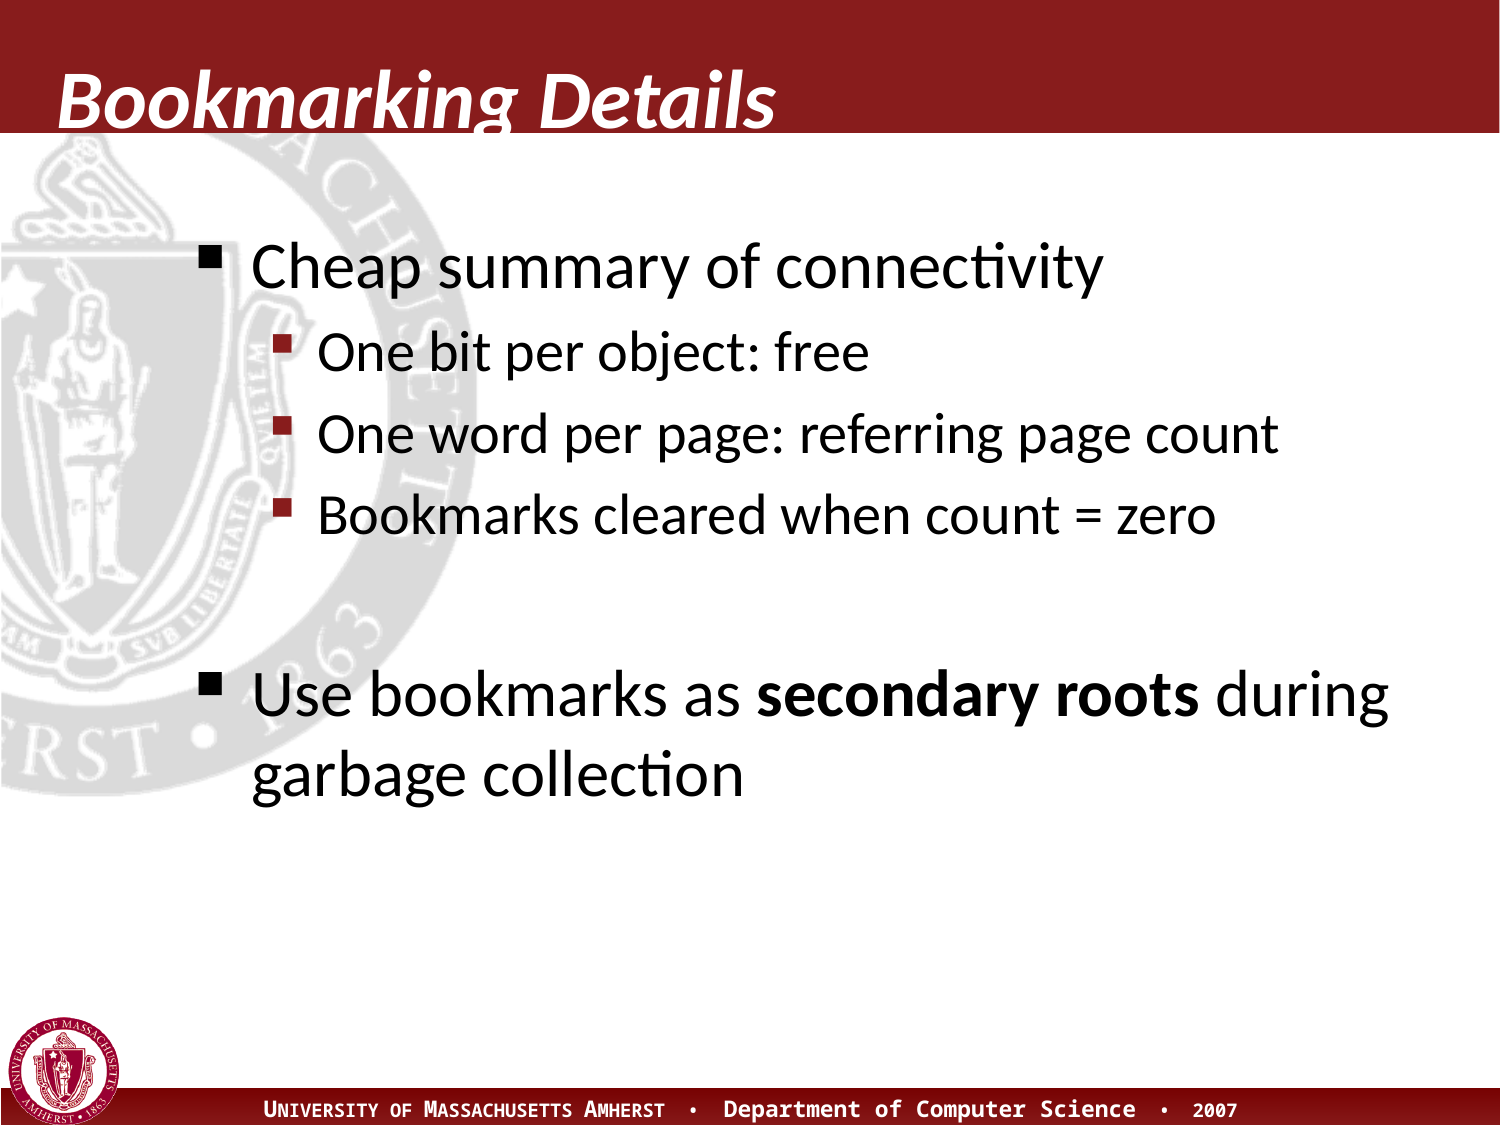

# Bookmarking Details
Cheap summary of connectivity
One bit per object: free
One word per page: referring page count
Bookmarks cleared when count = zero

Use bookmarks as secondary roots during garbage collection